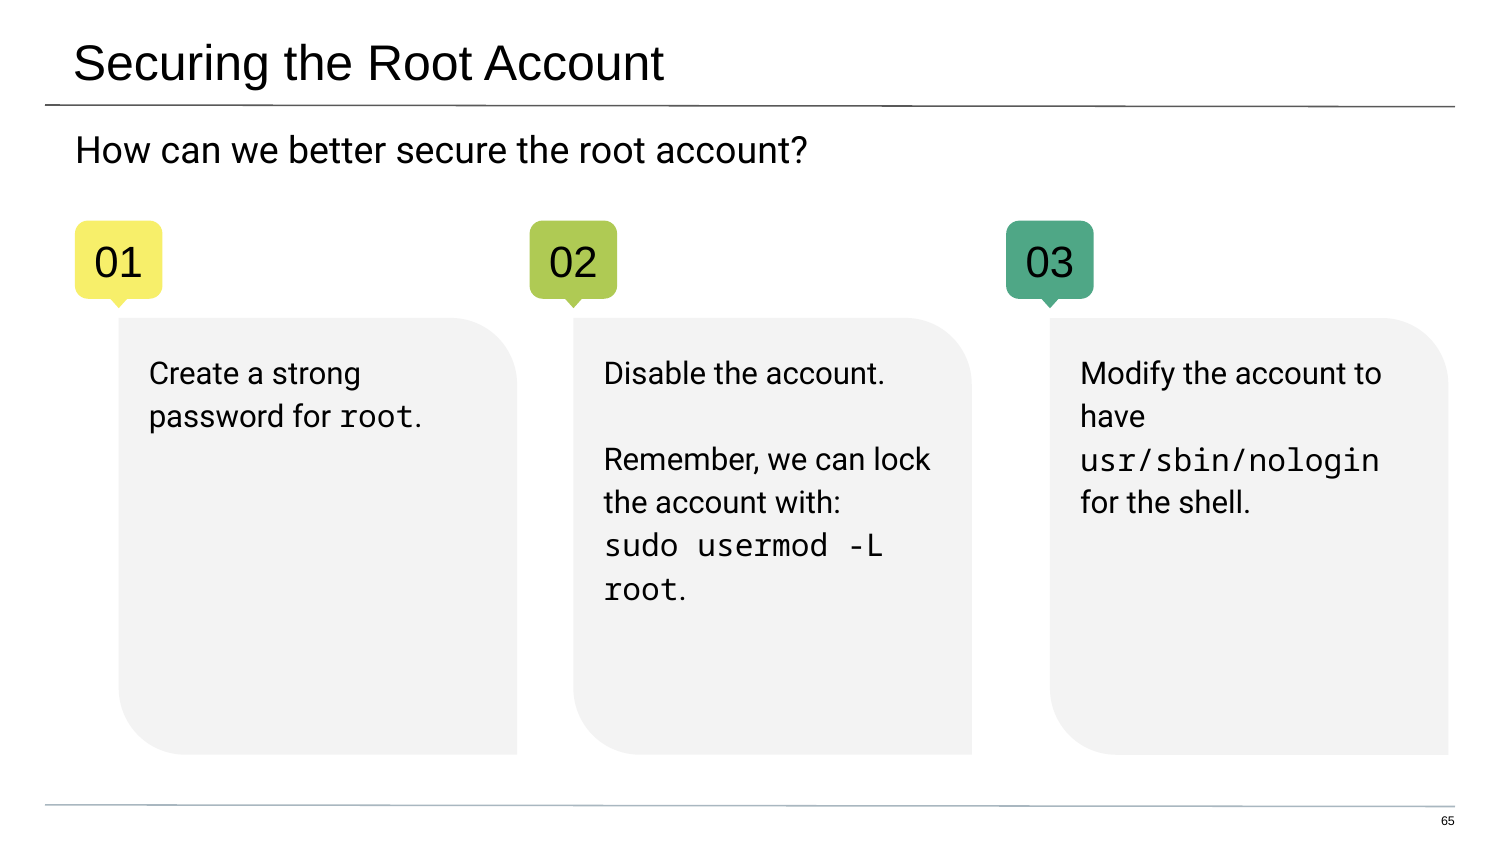

# Securing the Root Account
How can we better secure the root account?

Create a strong password for root.
Disable the account.

Remember, we can lock the account with:
sudo usermod -L root.
Modify the account to have usr/sbin/nologin for the shell.

65